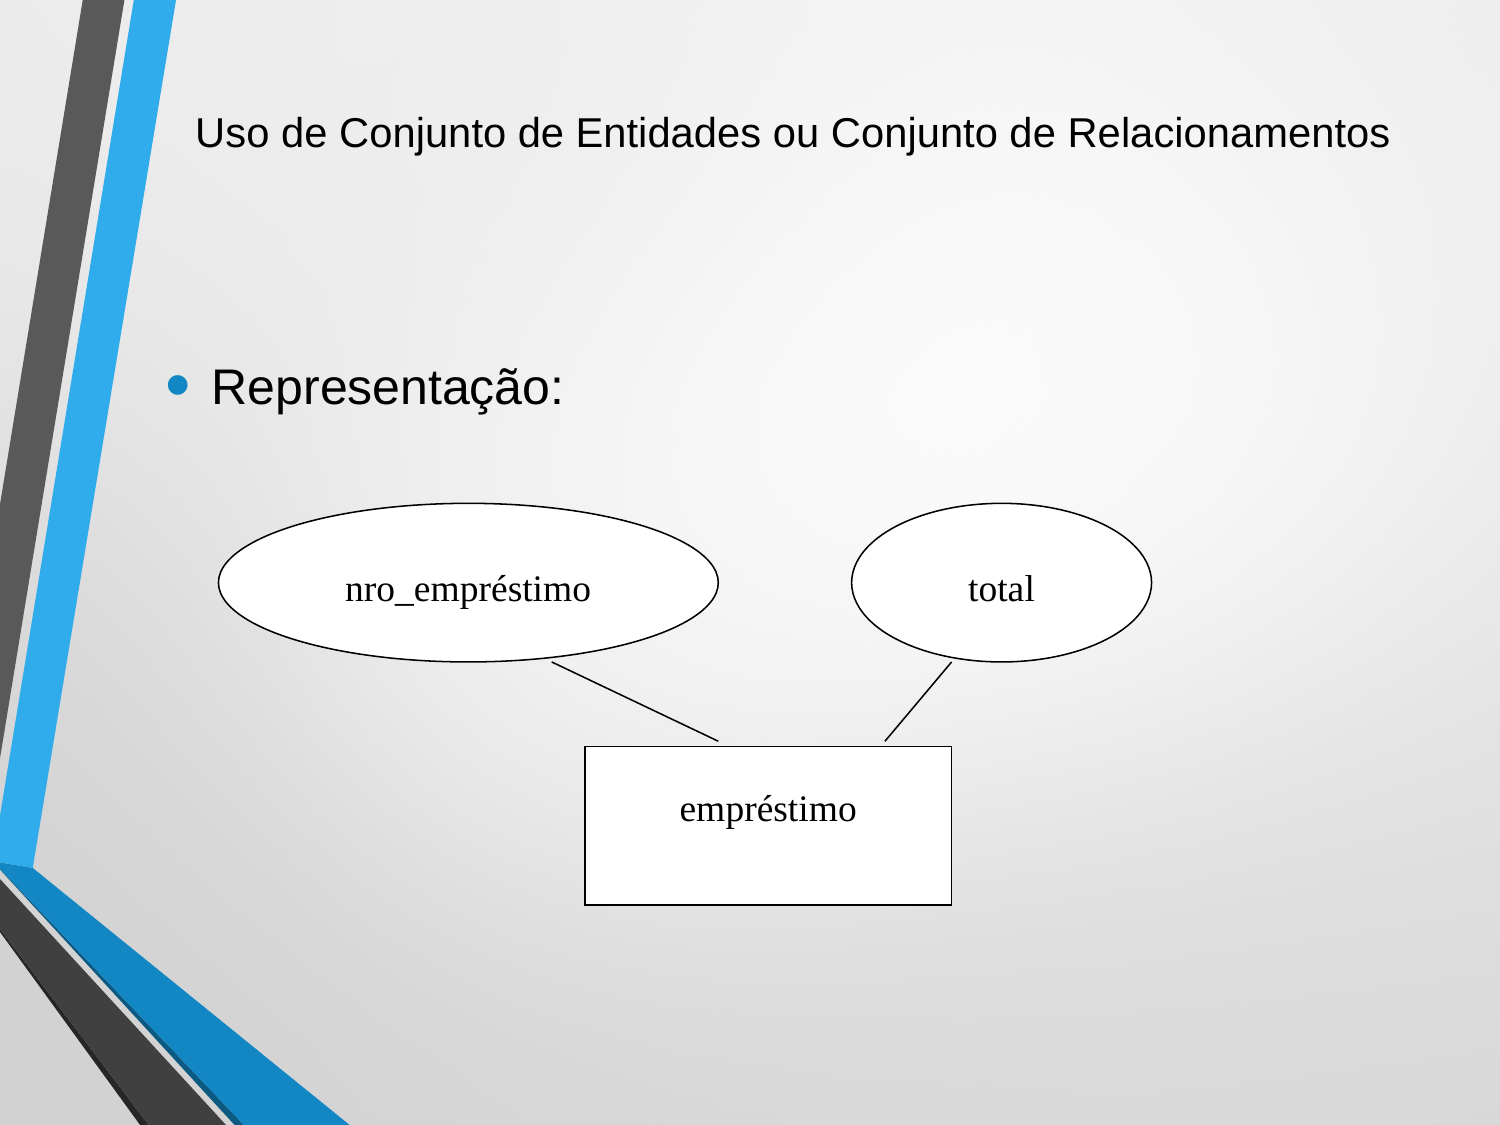

# Uso de Conjunto de Entidades ou Conjunto de Relacionamentos
Representação:

nro_empréstimo

total

empréstimo